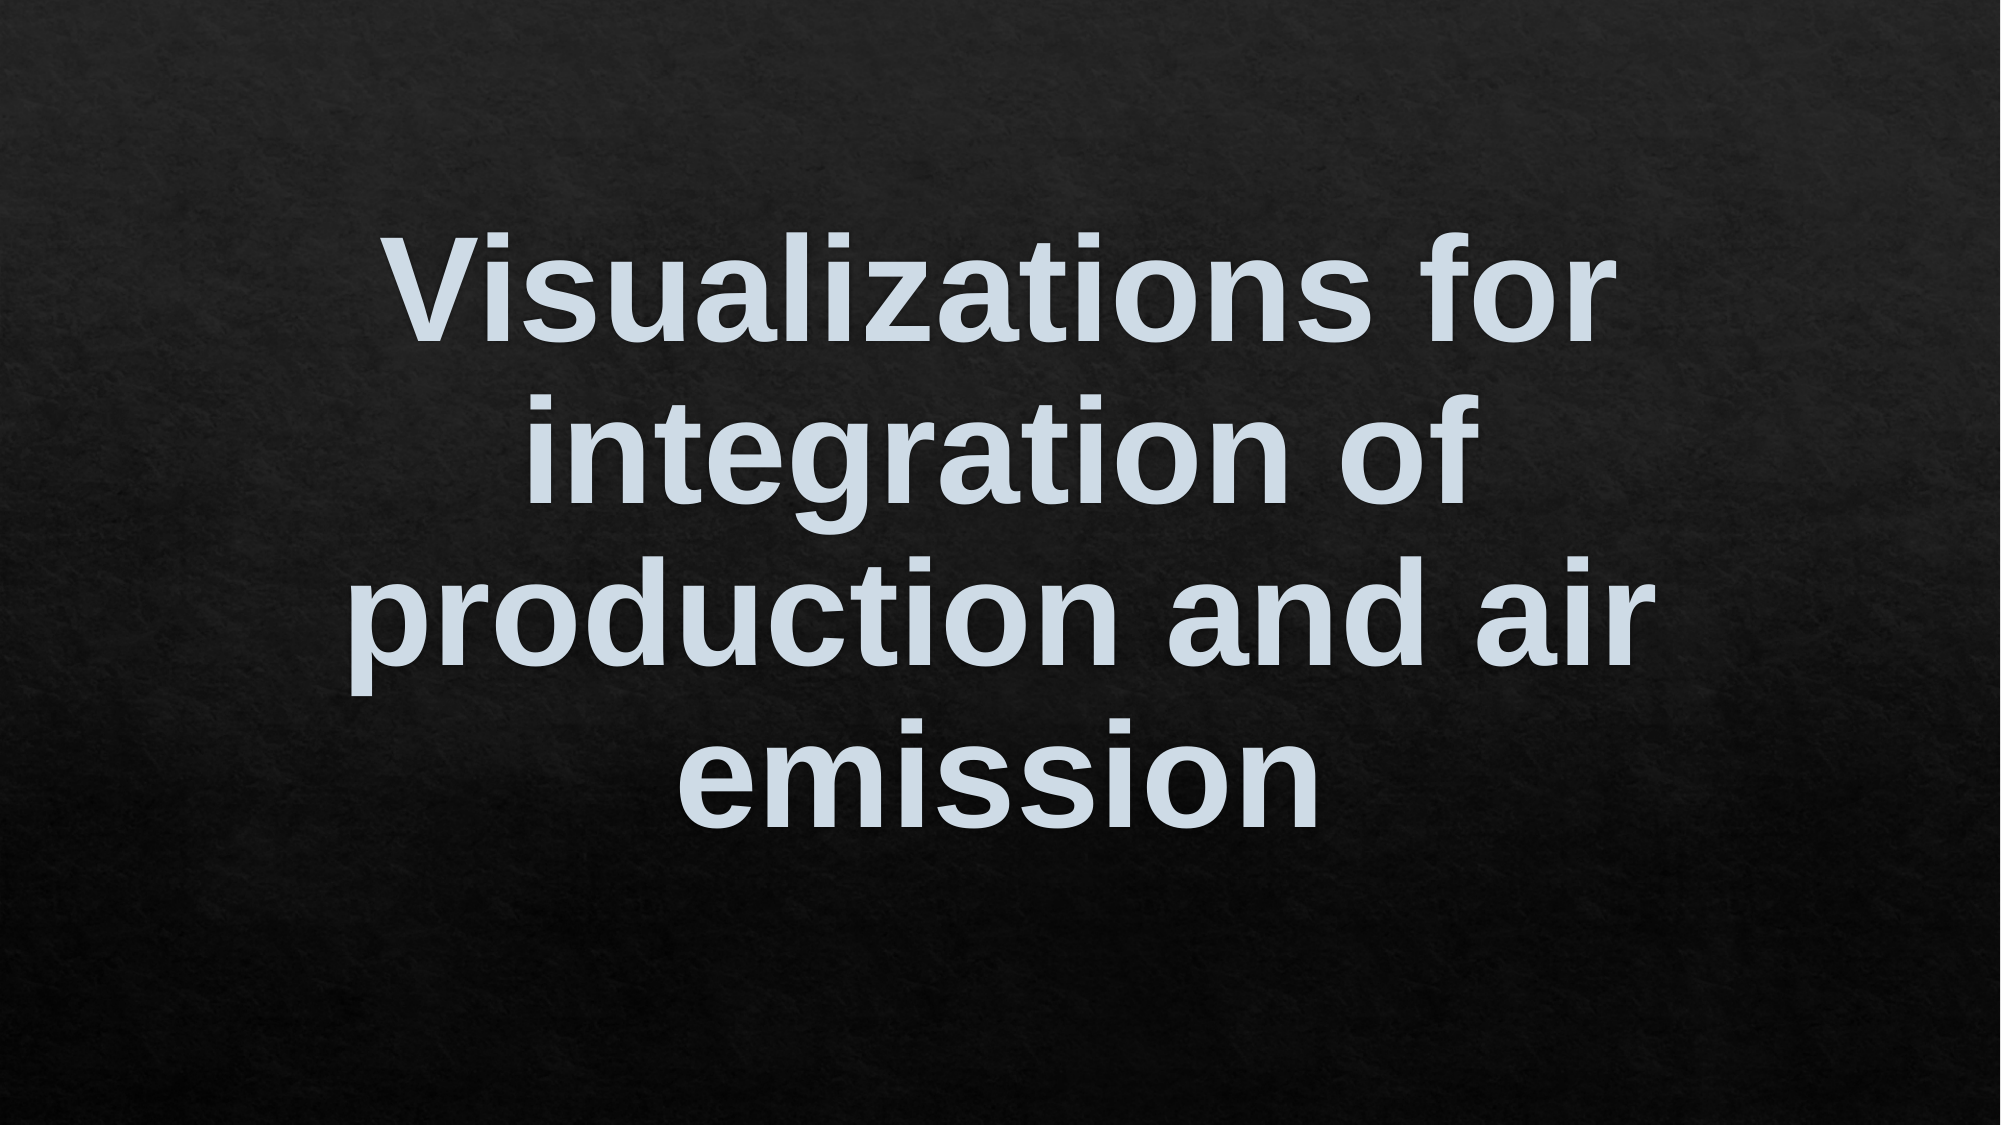

# Visualizations for integration of production and air emission